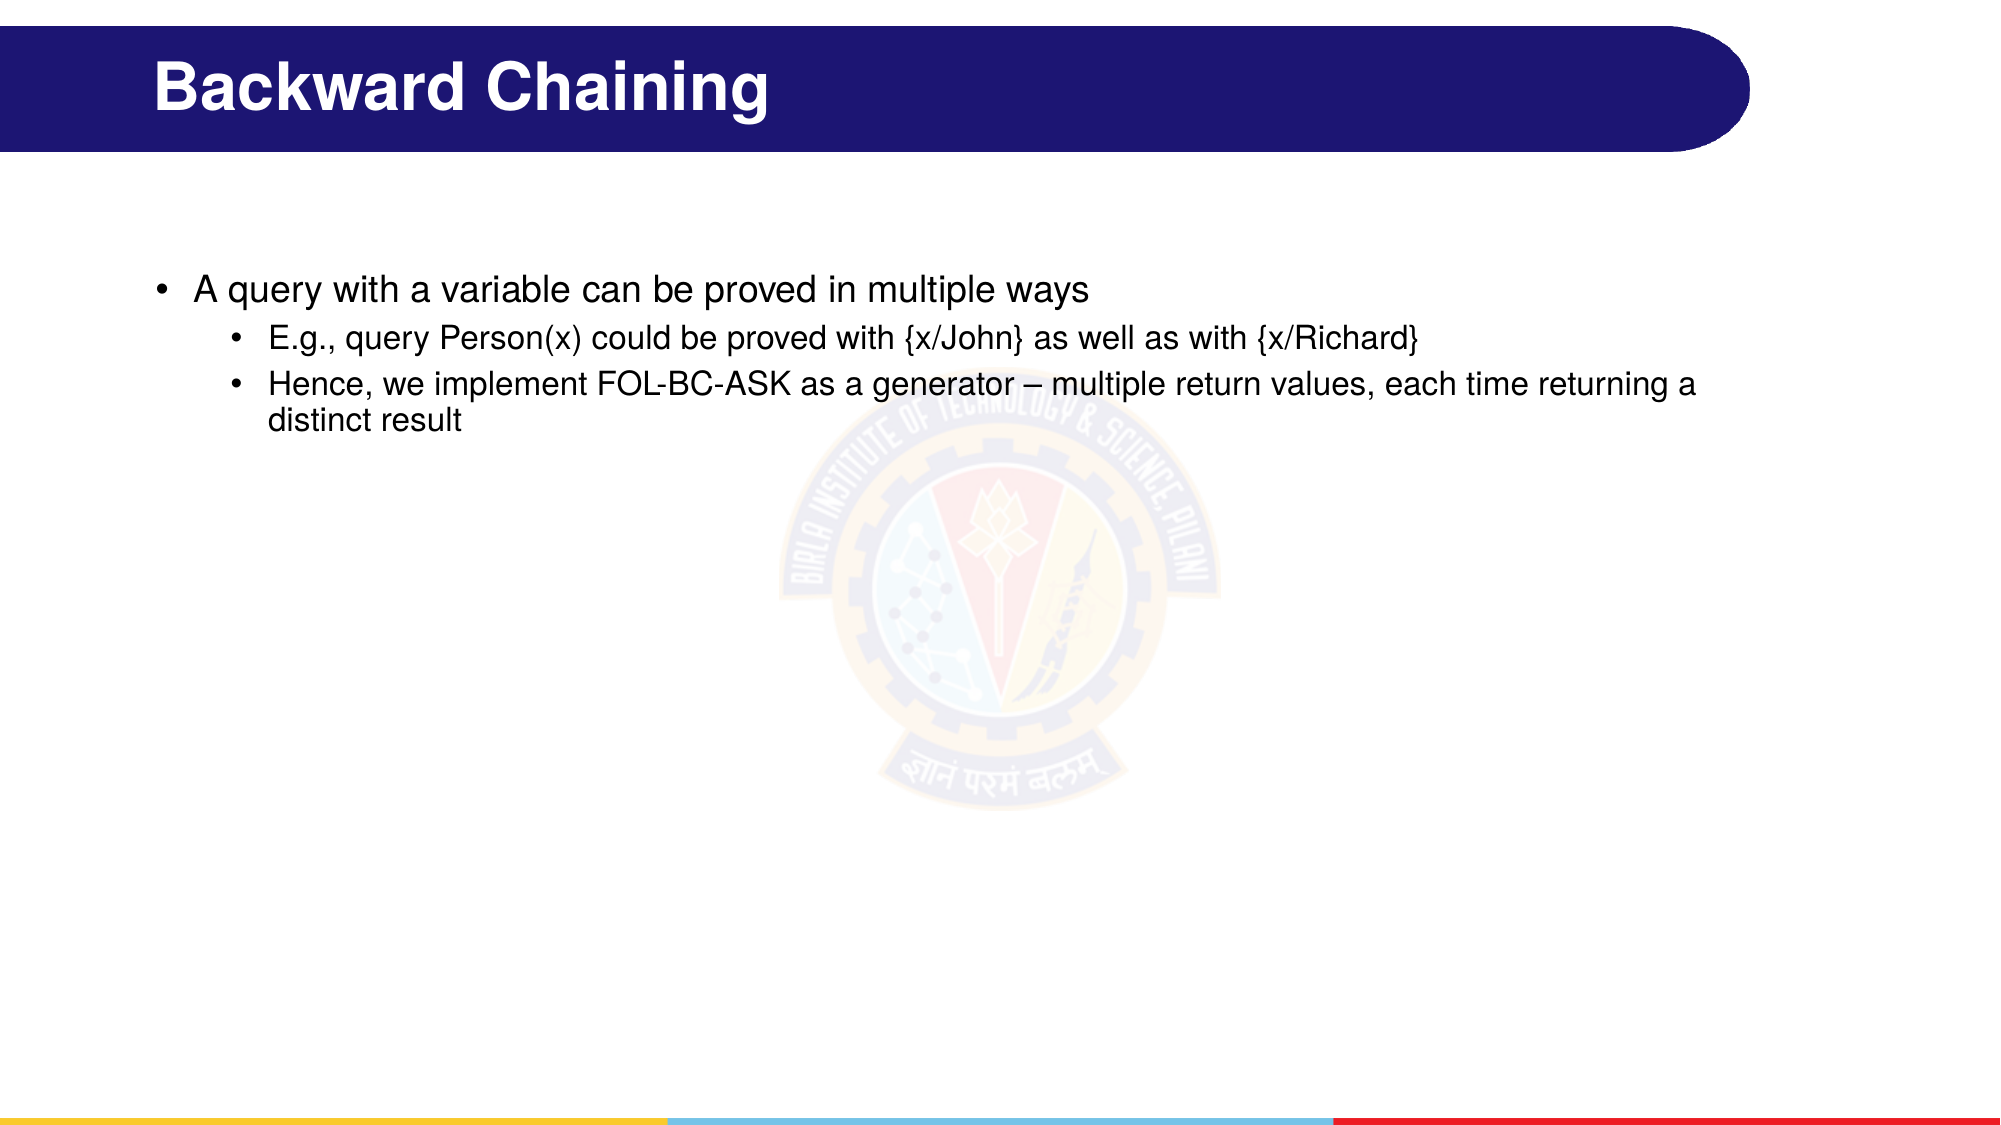

# Backward Chaining

A query with a variable can be proved in multiple ways
E.g., query Person(x) could be proved with {x/John} as well as with {x/Richard}
Hence, we implement FOL-BC-ASK as a generator – multiple return values, each time returning a distinct result